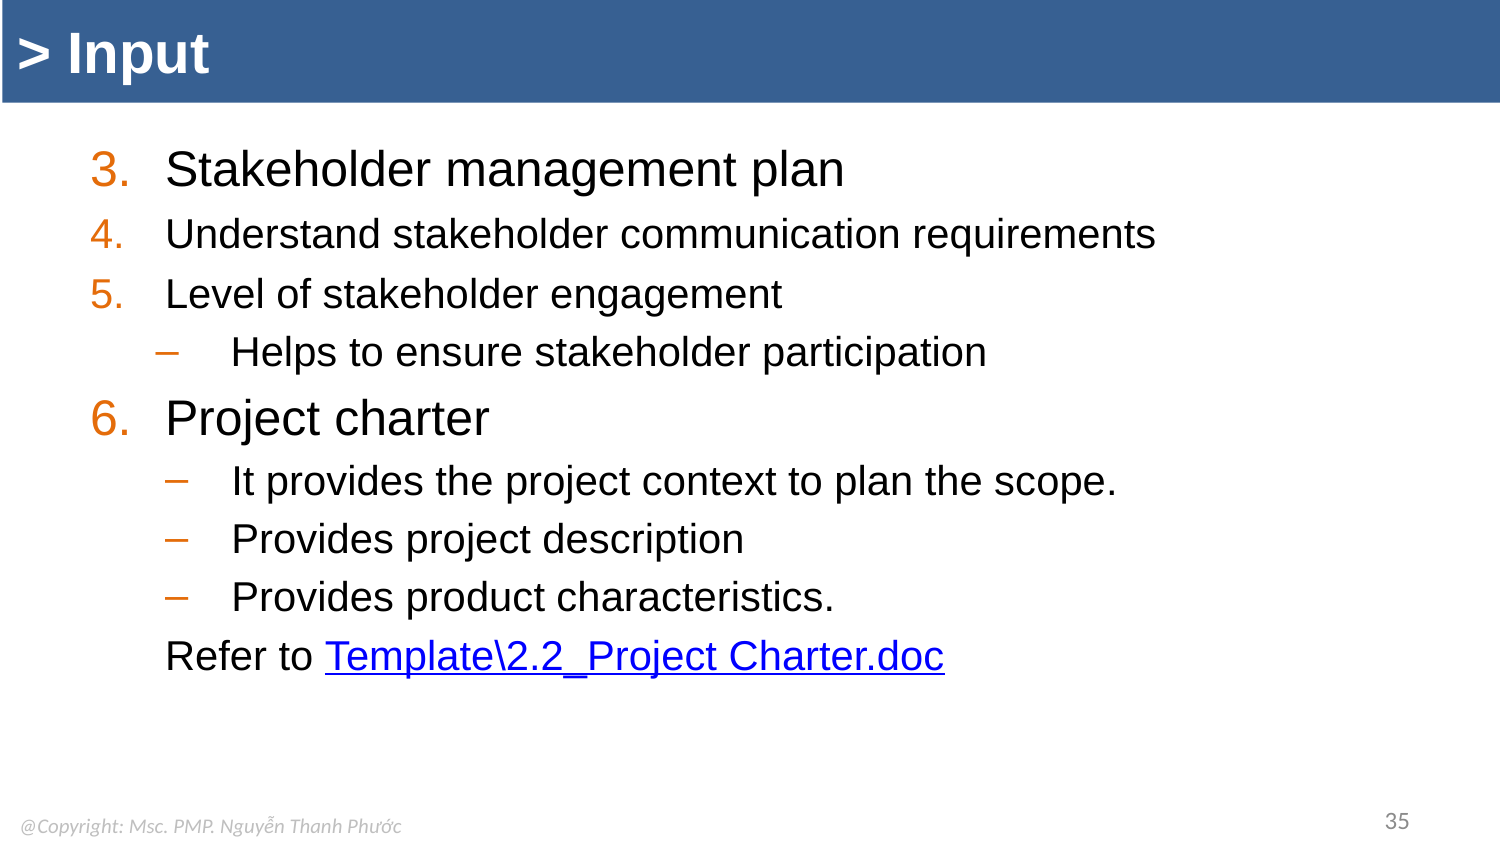

# > Input
Stakeholder management plan
Understand stakeholder communication requirements
Level of stakeholder engagement
Helps to ensure stakeholder participation
Project charter
It provides the project context to plan the scope.
Provides project description
Provides product characteristics.
Refer to Template\2.2_Project Charter.doc

35